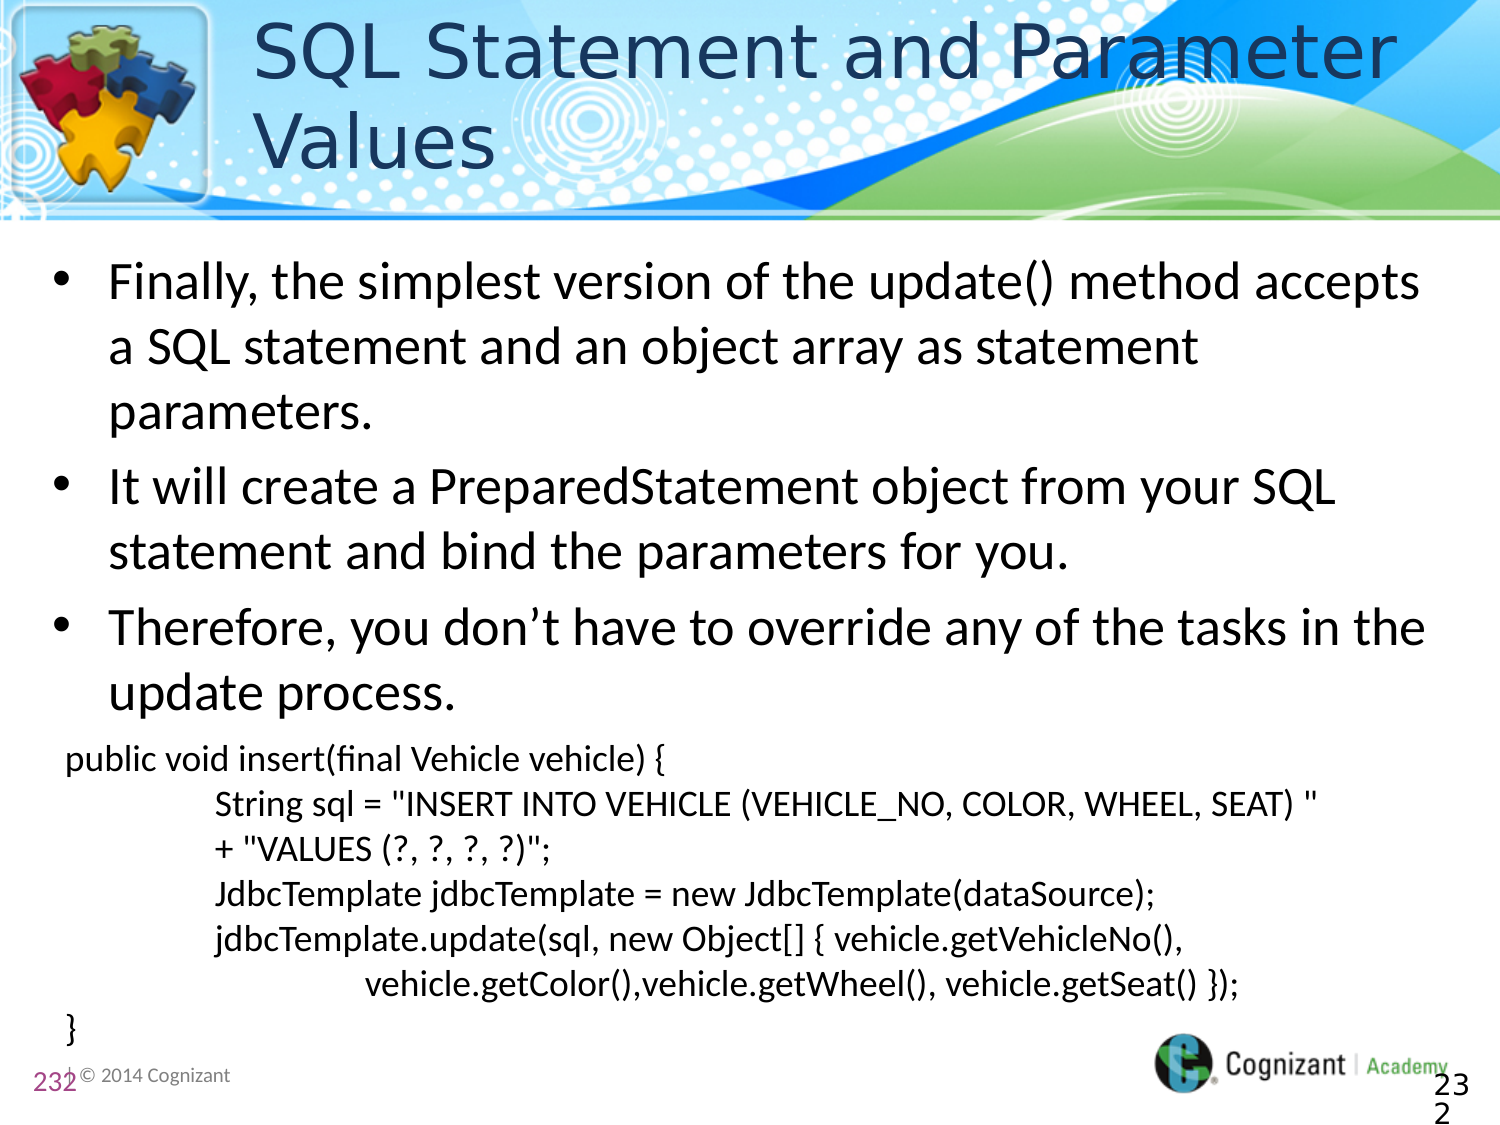

# SQL Statement and Parameter Values
Finally, the simplest version of the update() method accepts a SQL statement and an object array as statement parameters.
It will create a PreparedStatement object from your SQL statement and bind the parameters for you.
Therefore, you don’t have to override any of the tasks in the update process.
public void insert(final Vehicle vehicle) {
	String sql = "INSERT INTO VEHICLE (VEHICLE_NO, COLOR, WHEEL, SEAT) "
	+ "VALUES (?, ?, ?, ?)";
	JdbcTemplate jdbcTemplate = new JdbcTemplate(dataSource);
jdbcTemplate.update(sql, new Object[] { vehicle.getVehicleNo(),
		vehicle.getColor(),vehicle.getWheel(), vehicle.getSeat() });
}
232
232